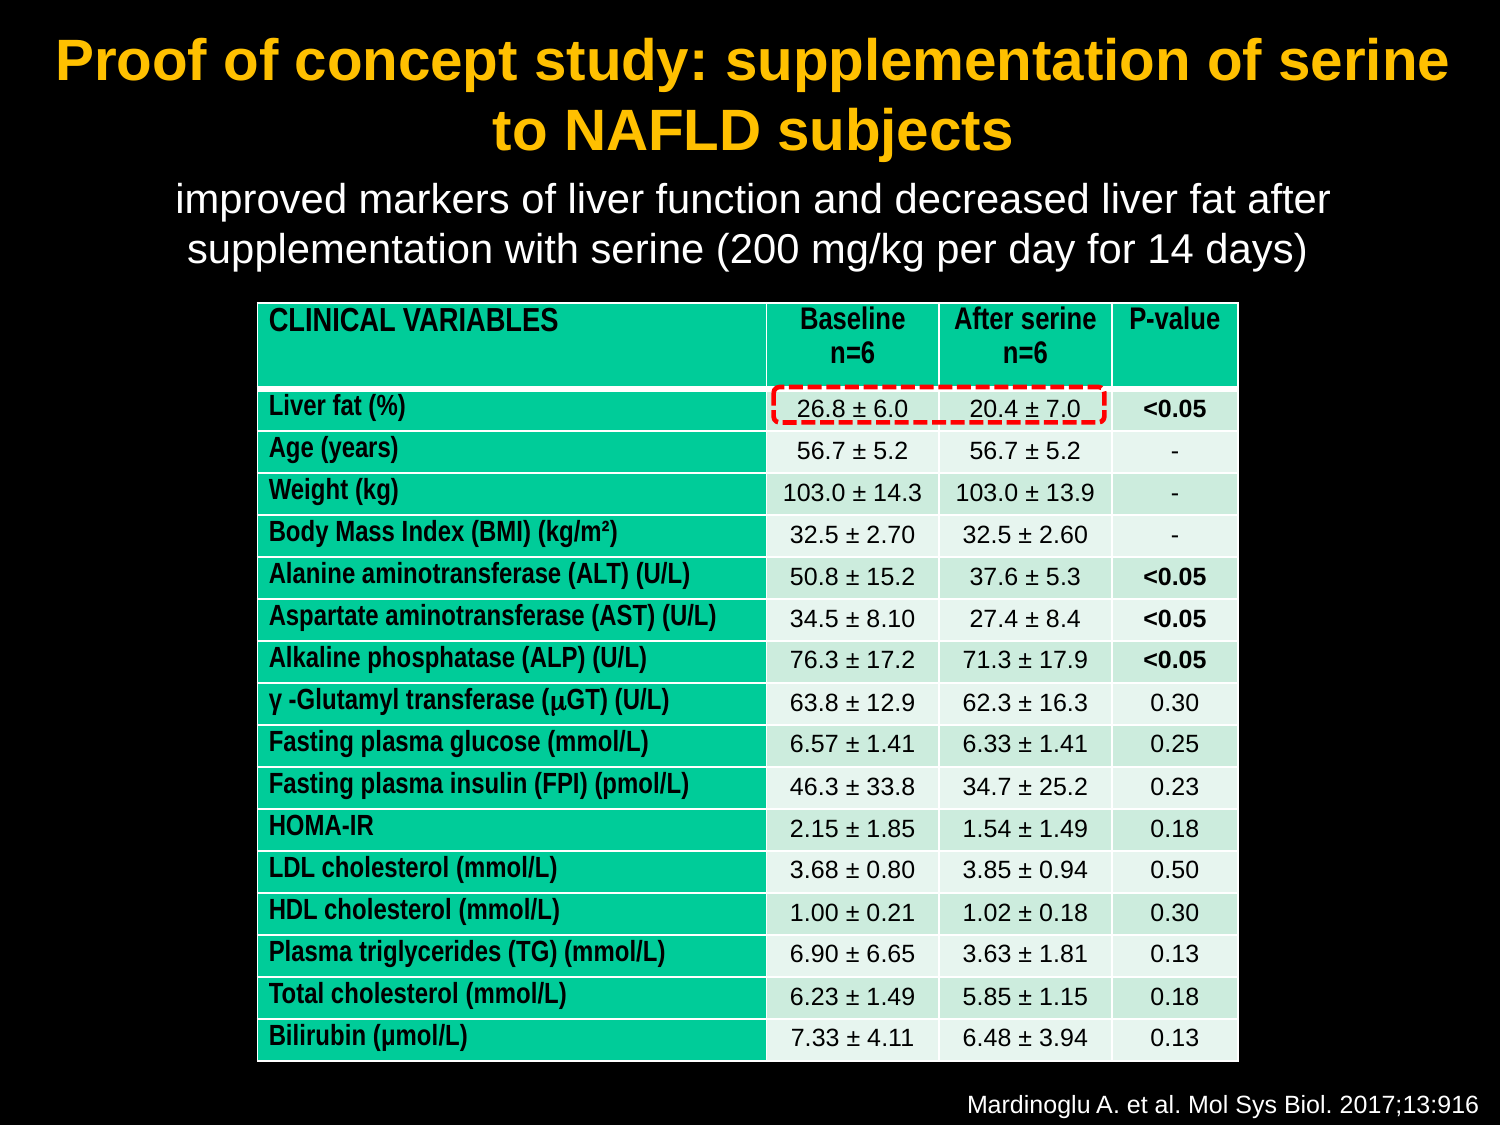

Proof of concept study: supplementation of serine to NAFLD subjects

improved markers of liver function and decreased liver fat after supplementation with serine (200 mg/kg per day for 14 days)
| Clinical variables | Baseline n=6 | After serine n=6 | P-value |
| --- | --- | --- | --- |
| Liver fat (%) | 26.8 ± 6.0 | 20.4 ± 7.0 | <0.05 |
| Age (years) | 56.7 ± 5.2 | 56.7 ± 5.2 | - |
| Weight (kg) | 103.0 ± 14.3 | 103.0 ± 13.9 | - |
| Body Mass Index (BMI) (kg/m²) | 32.5 ± 2.70 | 32.5 ± 2.60 | - |
| Alanine aminotransferase (ALT) (U/L) | 50.8 ± 15.2 | 37.6 ± 5.3 | <0.05 |
| Aspartate aminotransferase (AST) (U/L) | 34.5 ± 8.10 | 27.4 ± 8.4 | <0.05 |
| Alkaline phosphatase (ALP) (U/L) | 76.3 ± 17.2 | 71.3 ± 17.9 | <0.05 |
| γ -Glutamyl transferase (μGT) (U/L) | 63.8 ± 12.9 | 62.3 ± 16.3 | 0.30 |
| Fasting plasma glucose (mmol/L) | 6.57 ± 1.41 | 6.33 ± 1.41 | 0.25 |
| Fasting plasma insulin (FPI) (pmol/L) | 46.3 ± 33.8 | 34.7 ± 25.2 | 0.23 |
| HOMA-IR | 2.15 ± 1.85 | 1.54 ± 1.49 | 0.18 |
| LDL cholesterol (mmol/L) | 3.68 ± 0.80 | 3.85 ± 0.94 | 0.50 |
| HDL cholesterol (mmol/L) | 1.00 ± 0.21 | 1.02 ± 0.18 | 0.30 |
| Plasma triglycerides (TG) (mmol/L) | 6.90 ± 6.65 | 3.63 ± 1.81 | 0.13 |
| Total cholesterol (mmol/L) | 6.23 ± 1.49 | 5.85 ± 1.15 | 0.18 |
| Bilirubin (μmol/L) | 7.33 ± 4.11 | 6.48 ± 3.94 | 0.13 |

Mardinoglu A. et al. Mol Sys Biol. 2017;13:916